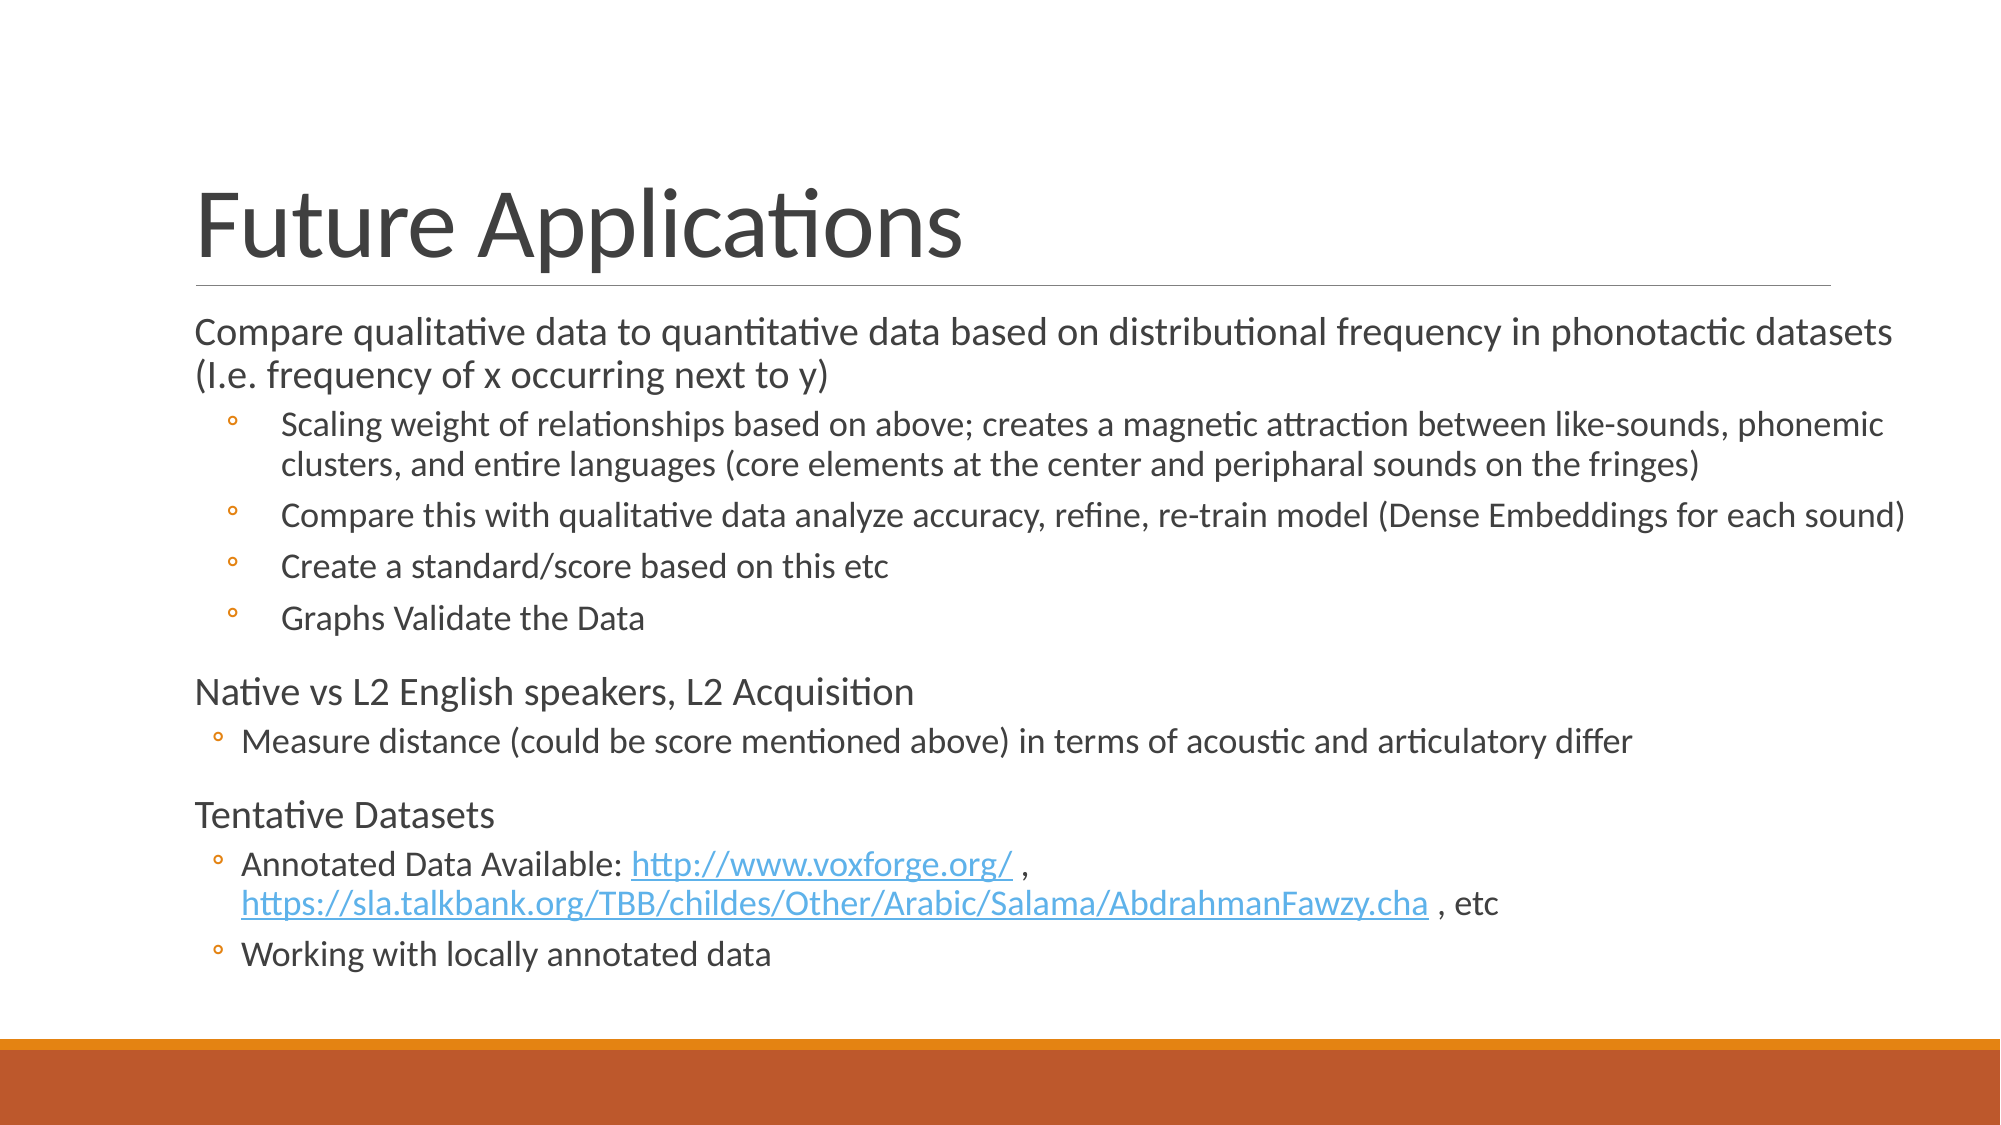

# Future Applications
Compare qualitative data to quantitative data based on distributional frequency in phonotactic datasets (I.e. frequency of x occurring next to y)
Scaling weight of relationships based on above; creates a magnetic attraction between like-sounds, phonemic clusters, and entire languages (core elements at the center and peripharal sounds on the fringes)
Compare this with qualitative data analyze accuracy, refine, re-train model (Dense Embeddings for each sound)
Create a standard/score based on this etc
Graphs Validate the Data
Native vs L2 English speakers, L2 Acquisition
Measure distance (could be score mentioned above) in terms of acoustic and articulatory differ
Tentative Datasets
Annotated Data Available: http://www.voxforge.org/ , https://sla.talkbank.org/TBB/childes/Other/Arabic/Salama/AbdrahmanFawzy.cha , etc
Working with locally annotated data